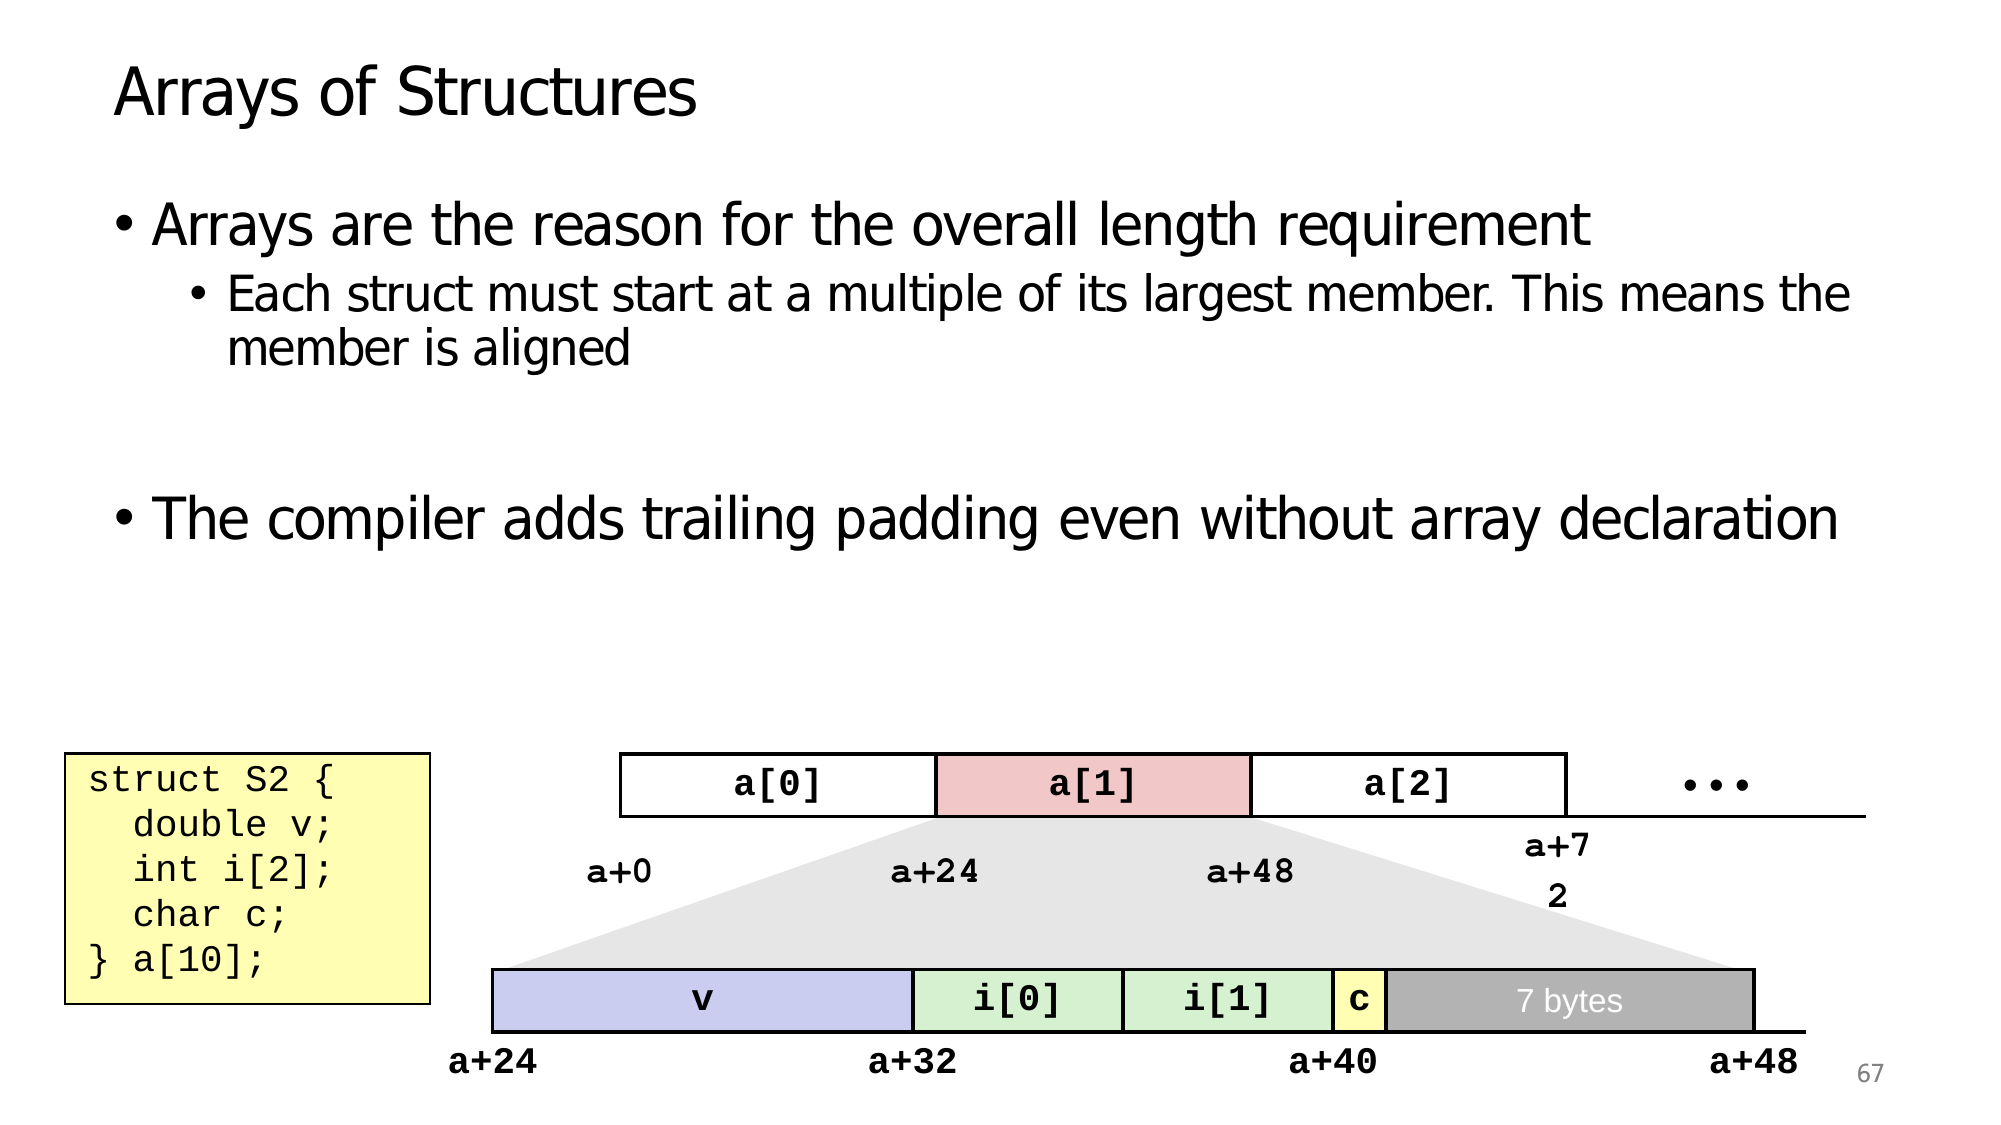

# Arrays of Structures
Arrays are the reason for the overall length requirement
Each struct must start at a multiple of its largest member. This means the member is aligned

The compiler adds trailing padding even without array declaration

 struct S2 {
   double v;
   int i[2];
   char c;
 } a[10];
|  | a[0] |  |  |  |  | a[1] |  |  |  |  | a[2] |  |  |  |  | • • • |  |  |  |  |  |  |
| --- | --- | --- | --- | --- | --- | --- | --- | --- | --- | --- | --- | --- | --- | --- | --- | --- | --- | --- | --- | --- | --- | --- |
| a+0 |  |  |  |  | a+24 |  |  |  |  | a+48 |  |  |  |  | a+72 |  |  |  |  |  |  |  |

|  | v |  |  |  |  |  |  | i[0] |  |  |  | i[1] |  |  |  | c | 7 bytes |  |  |  |  |  |  |  |
| --- | --- | --- | --- | --- | --- | --- | --- | --- | --- | --- | --- | --- | --- | --- | --- | --- | --- | --- | --- | --- | --- | --- | --- | --- |
| a+24 |  |  |  |  |  |  | a+32 |  |  |  |  |  |  |  | a+40 |  |  |  |  |  |  |  | a+48 |  |
67